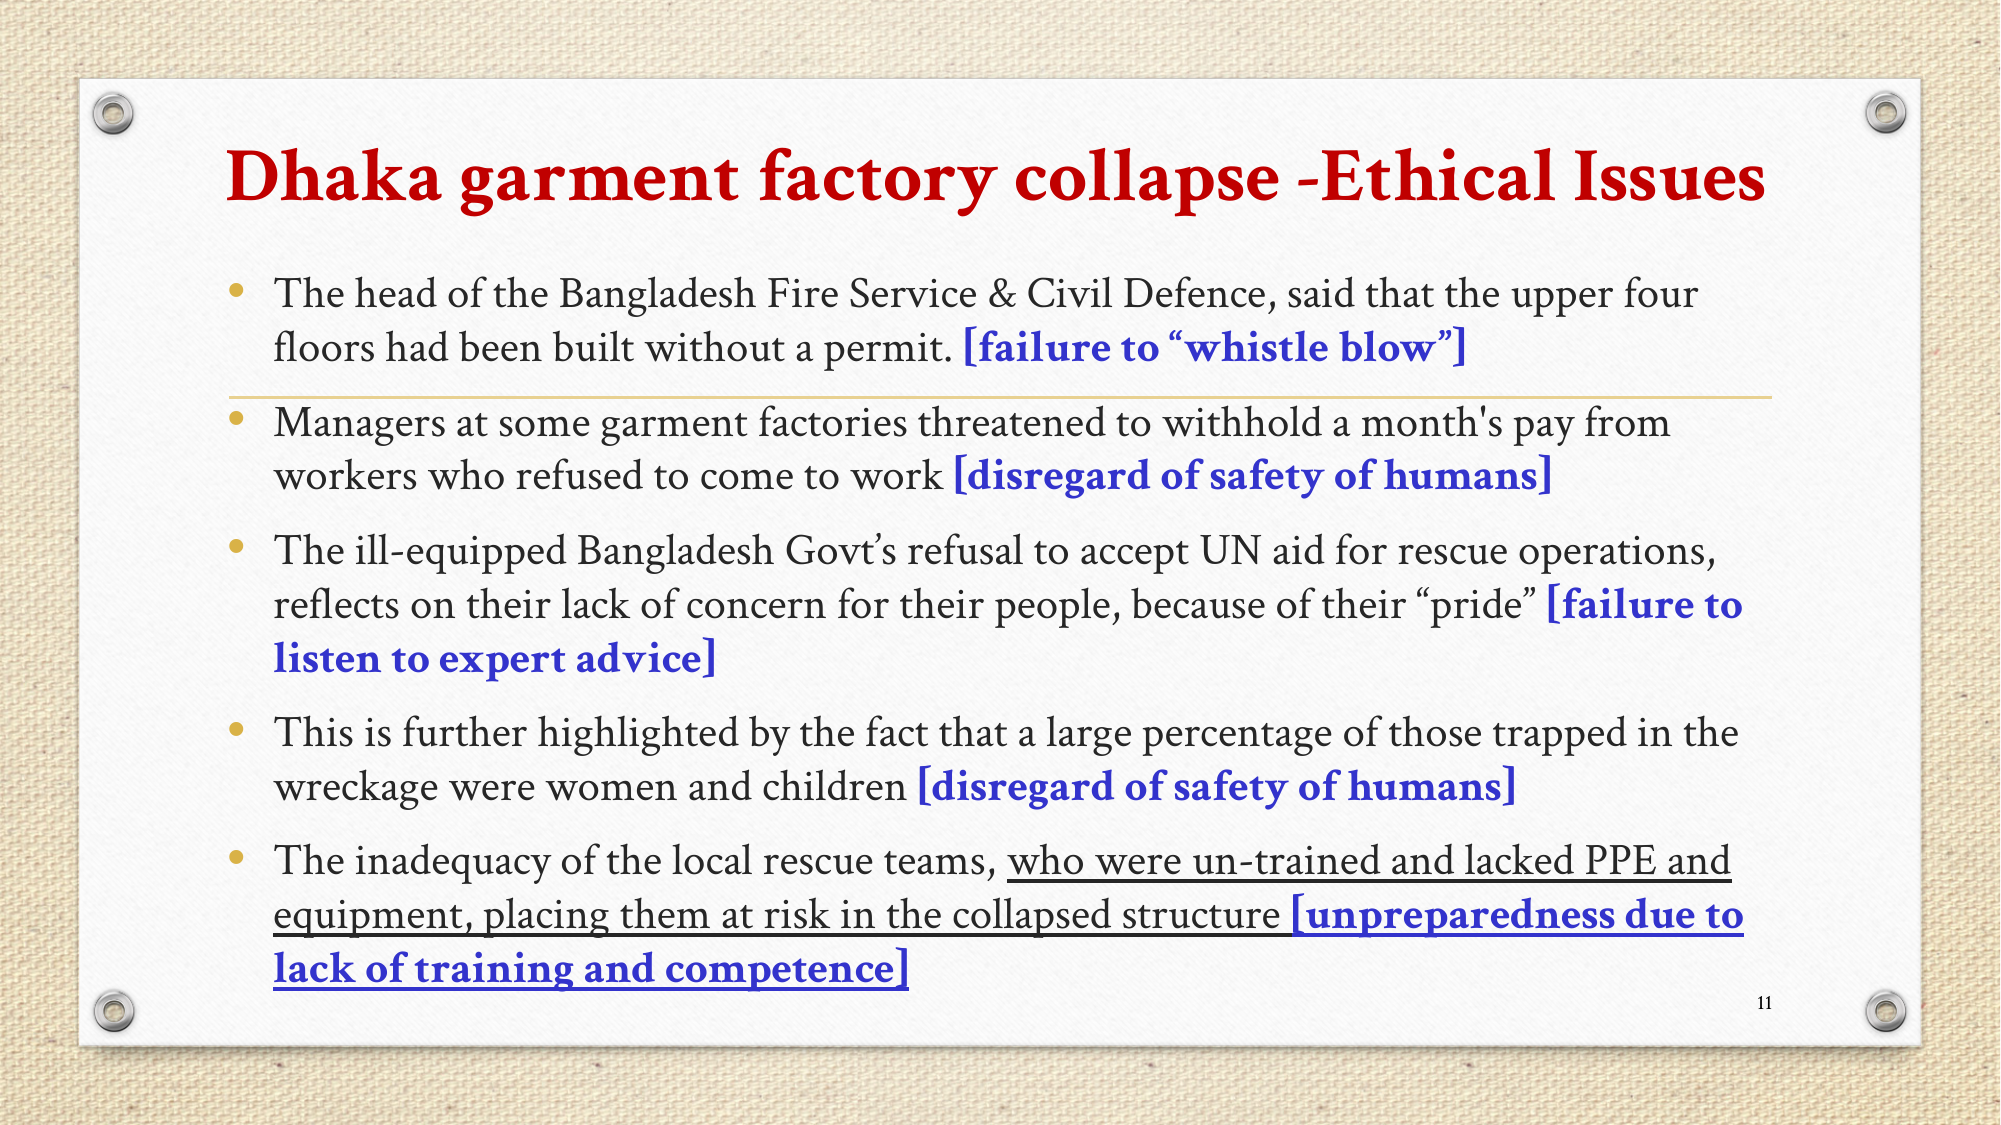

# Dhaka garment factory collapse -Ethical Issues
The head of the Bangladesh Fire Service & Civil Defence, said that the upper four floors had been built without a permit. [failure to “whistle blow”]
Managers at some garment factories threatened to withhold a month's pay from workers who refused to come to work [disregard of safety of humans]
The ill-equipped Bangladesh Govt’s refusal to accept UN aid for rescue operations, reflects on their lack of concern for their people, because of their “pride” [failure to listen to expert advice]
This is further highlighted by the fact that a large percentage of those trapped in the wreckage were women and children [disregard of safety of humans]
The inadequacy of the local rescue teams, who were un-trained and lacked PPE and equipment, placing them at risk in the collapsed structure [unpreparedness due to lack of training and competence]
11